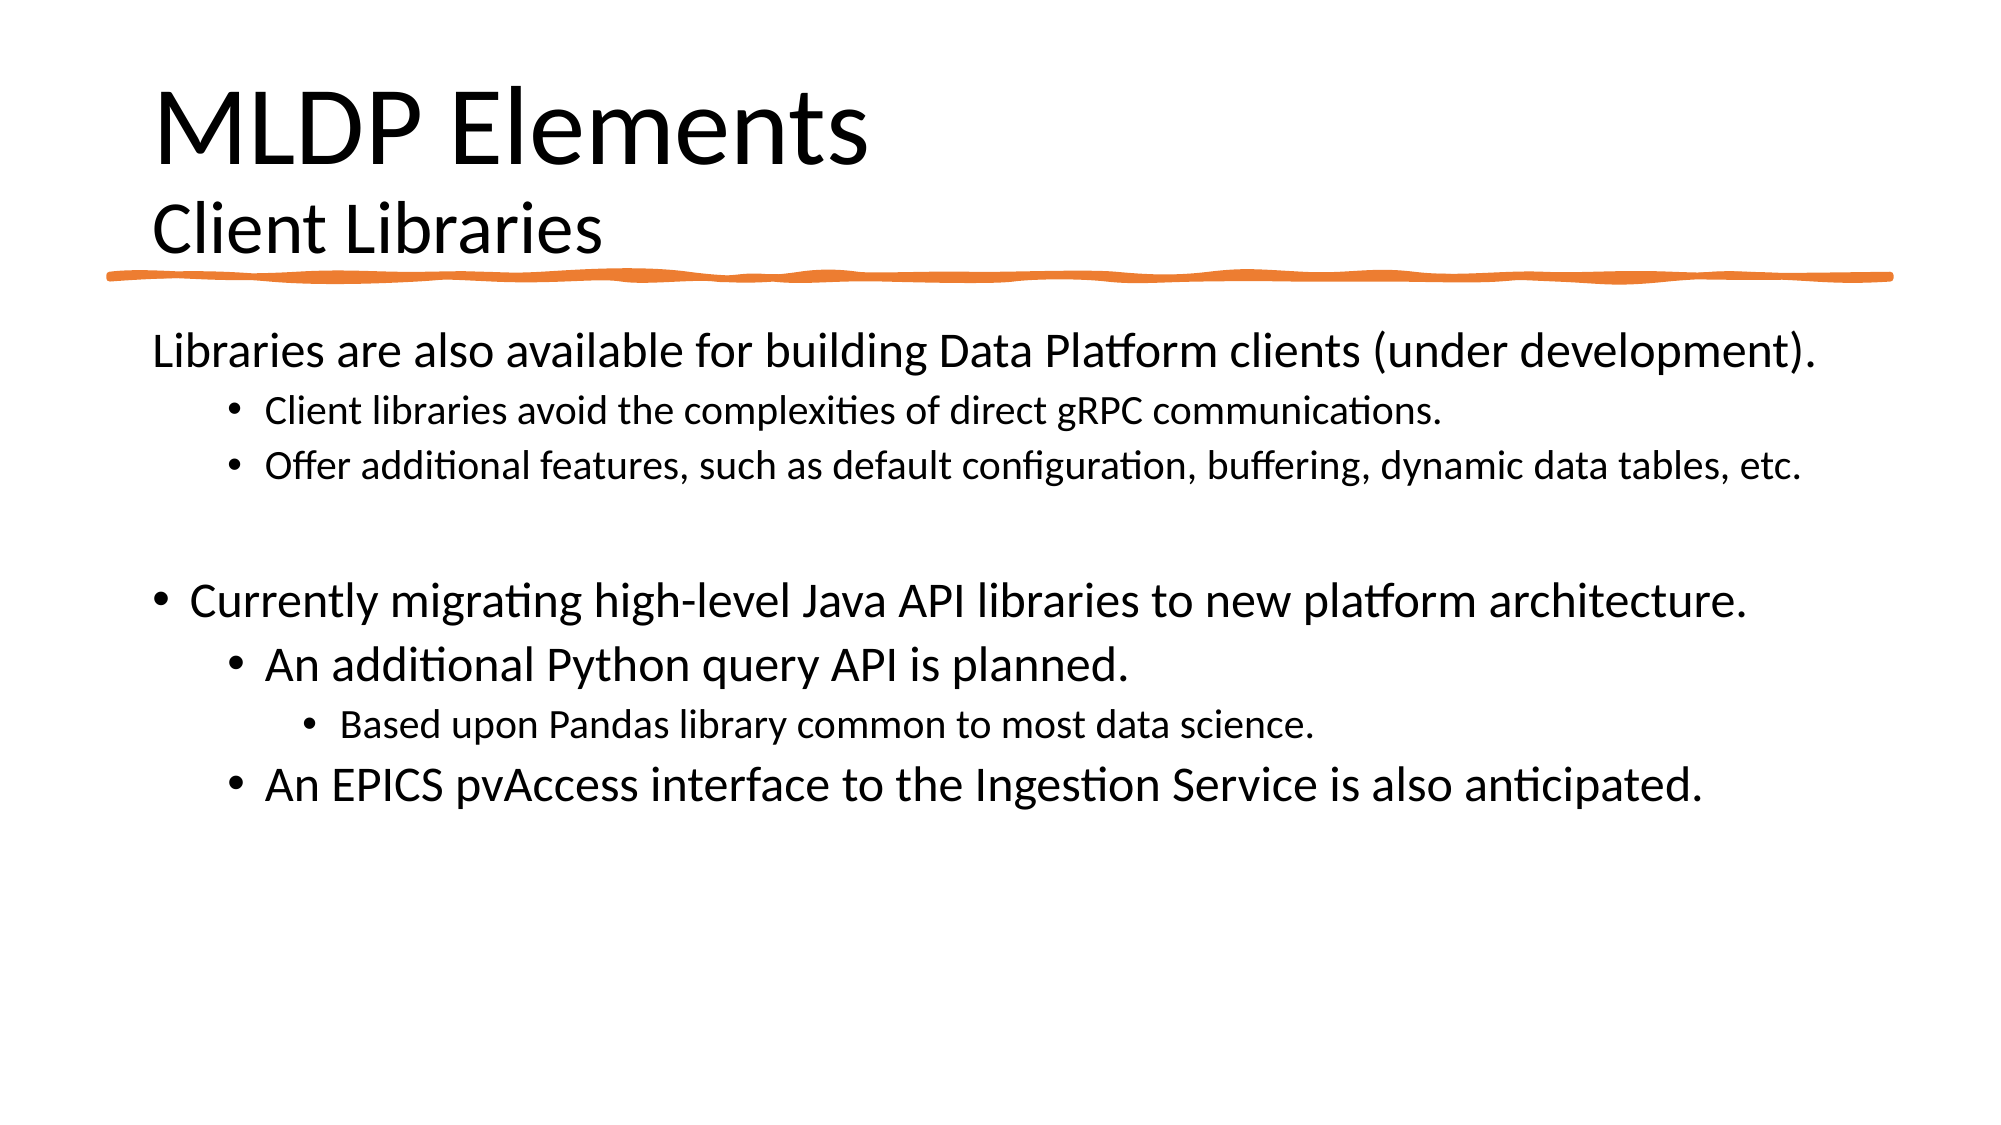

# MLDP Elements Client Libraries

Libraries are also available for building Data Platform clients (under development).
Client libraries avoid the complexities of direct gRPC communications.
Offer additional features, such as default configuration, buffering, dynamic data tables, etc.

Currently migrating high-level Java API libraries to new platform architecture.
An additional Python query API is planned.
Based upon Pandas library common to most data science.
An EPICS pvAccess interface to the Ingestion Service is also anticipated.

23